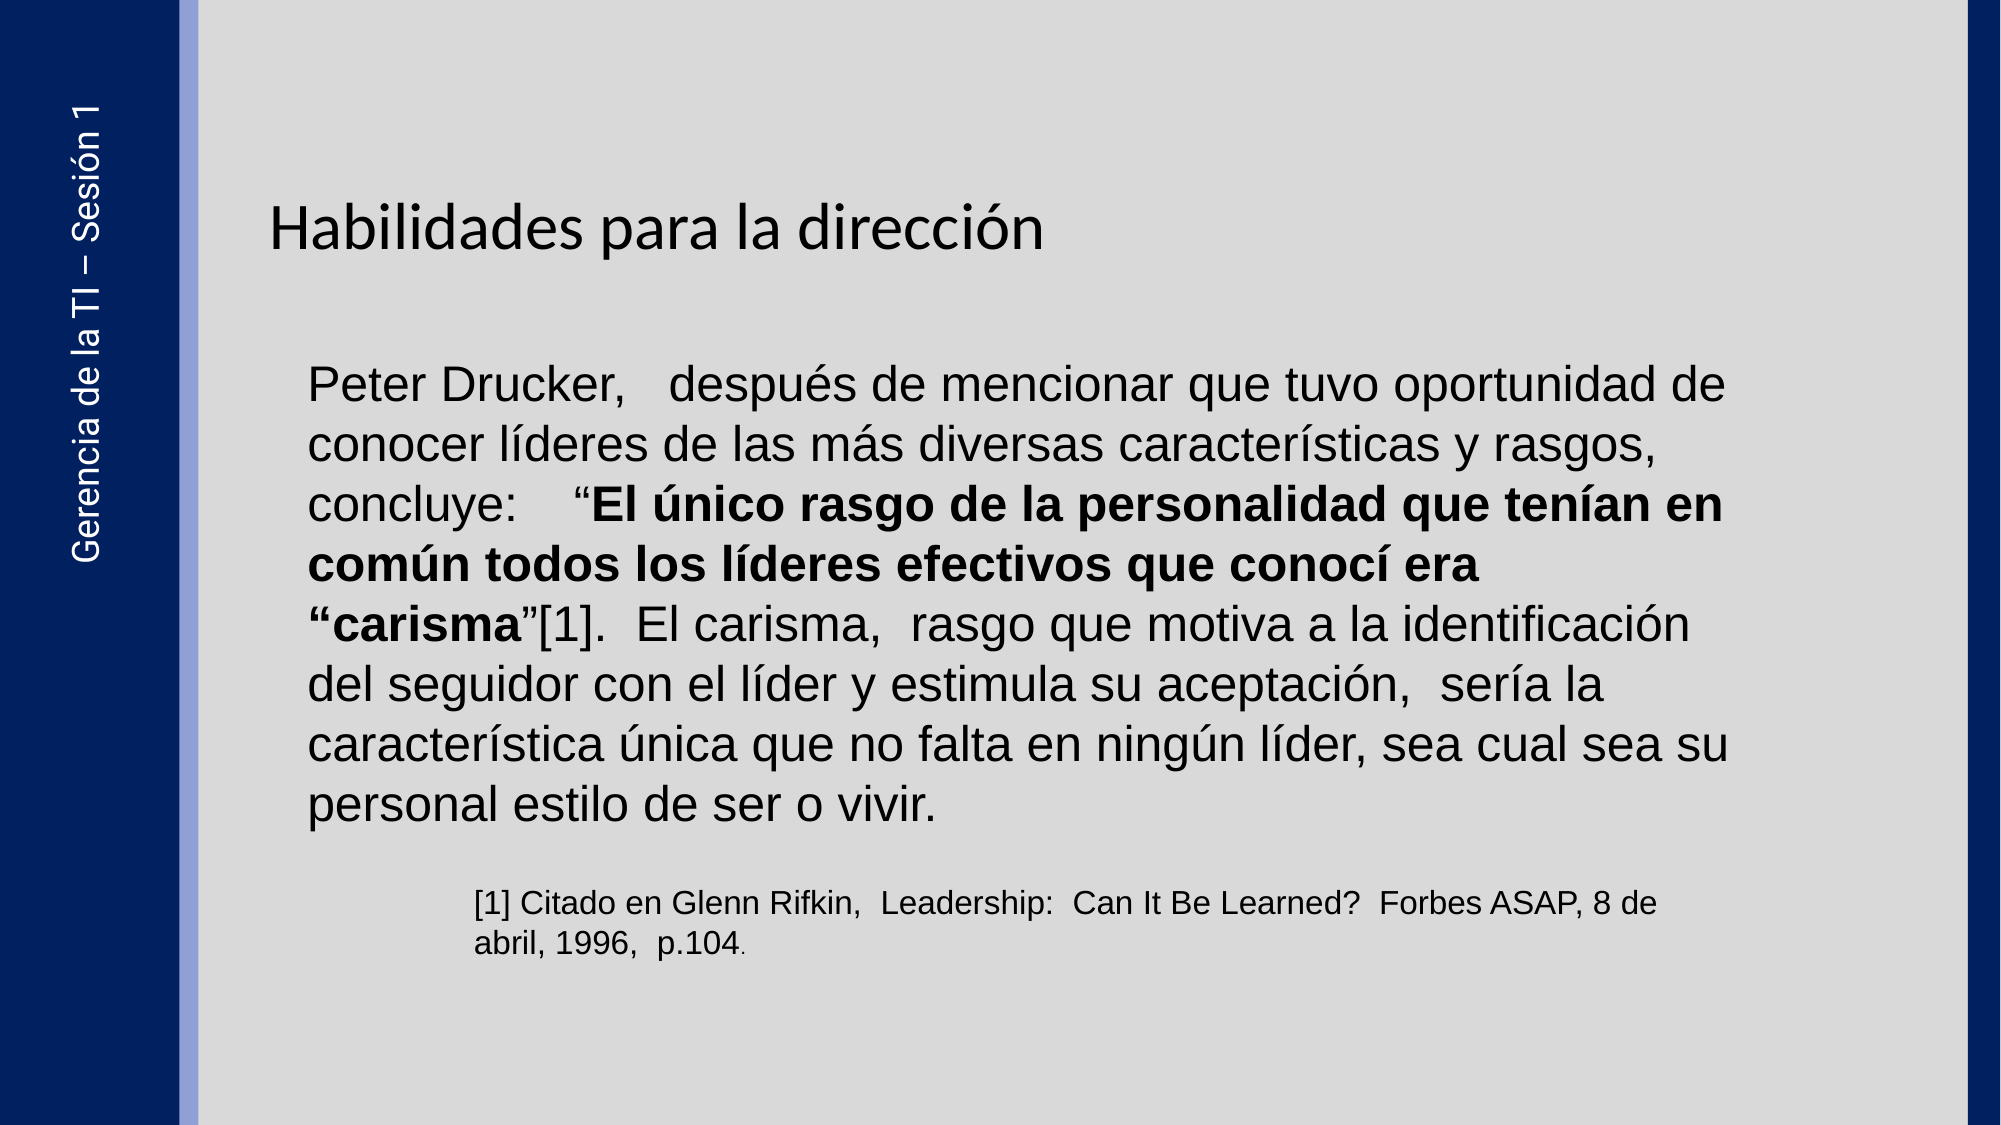

Habilidades para la dirección
Peter Drucker,   después de mencionar que tuvo oportunidad de conocer líderes de las más diversas características y rasgos, concluye:    “El único rasgo de la personalidad que tenían en común todos los líderes efectivos que conocí era “carisma”[1].  El carisma,  rasgo que motiva a la identificación del seguidor con el líder y estimula su aceptación,  sería la característica única que no falta en ningún líder, sea cual sea su personal estilo de ser o vivir.
Gerencia de la TI – Sesión 1
[1] Citado en Glenn Rifkin,  Leadership:  Can It Be Learned?  Forbes ASAP, 8 de abril, 1996,  p.104.